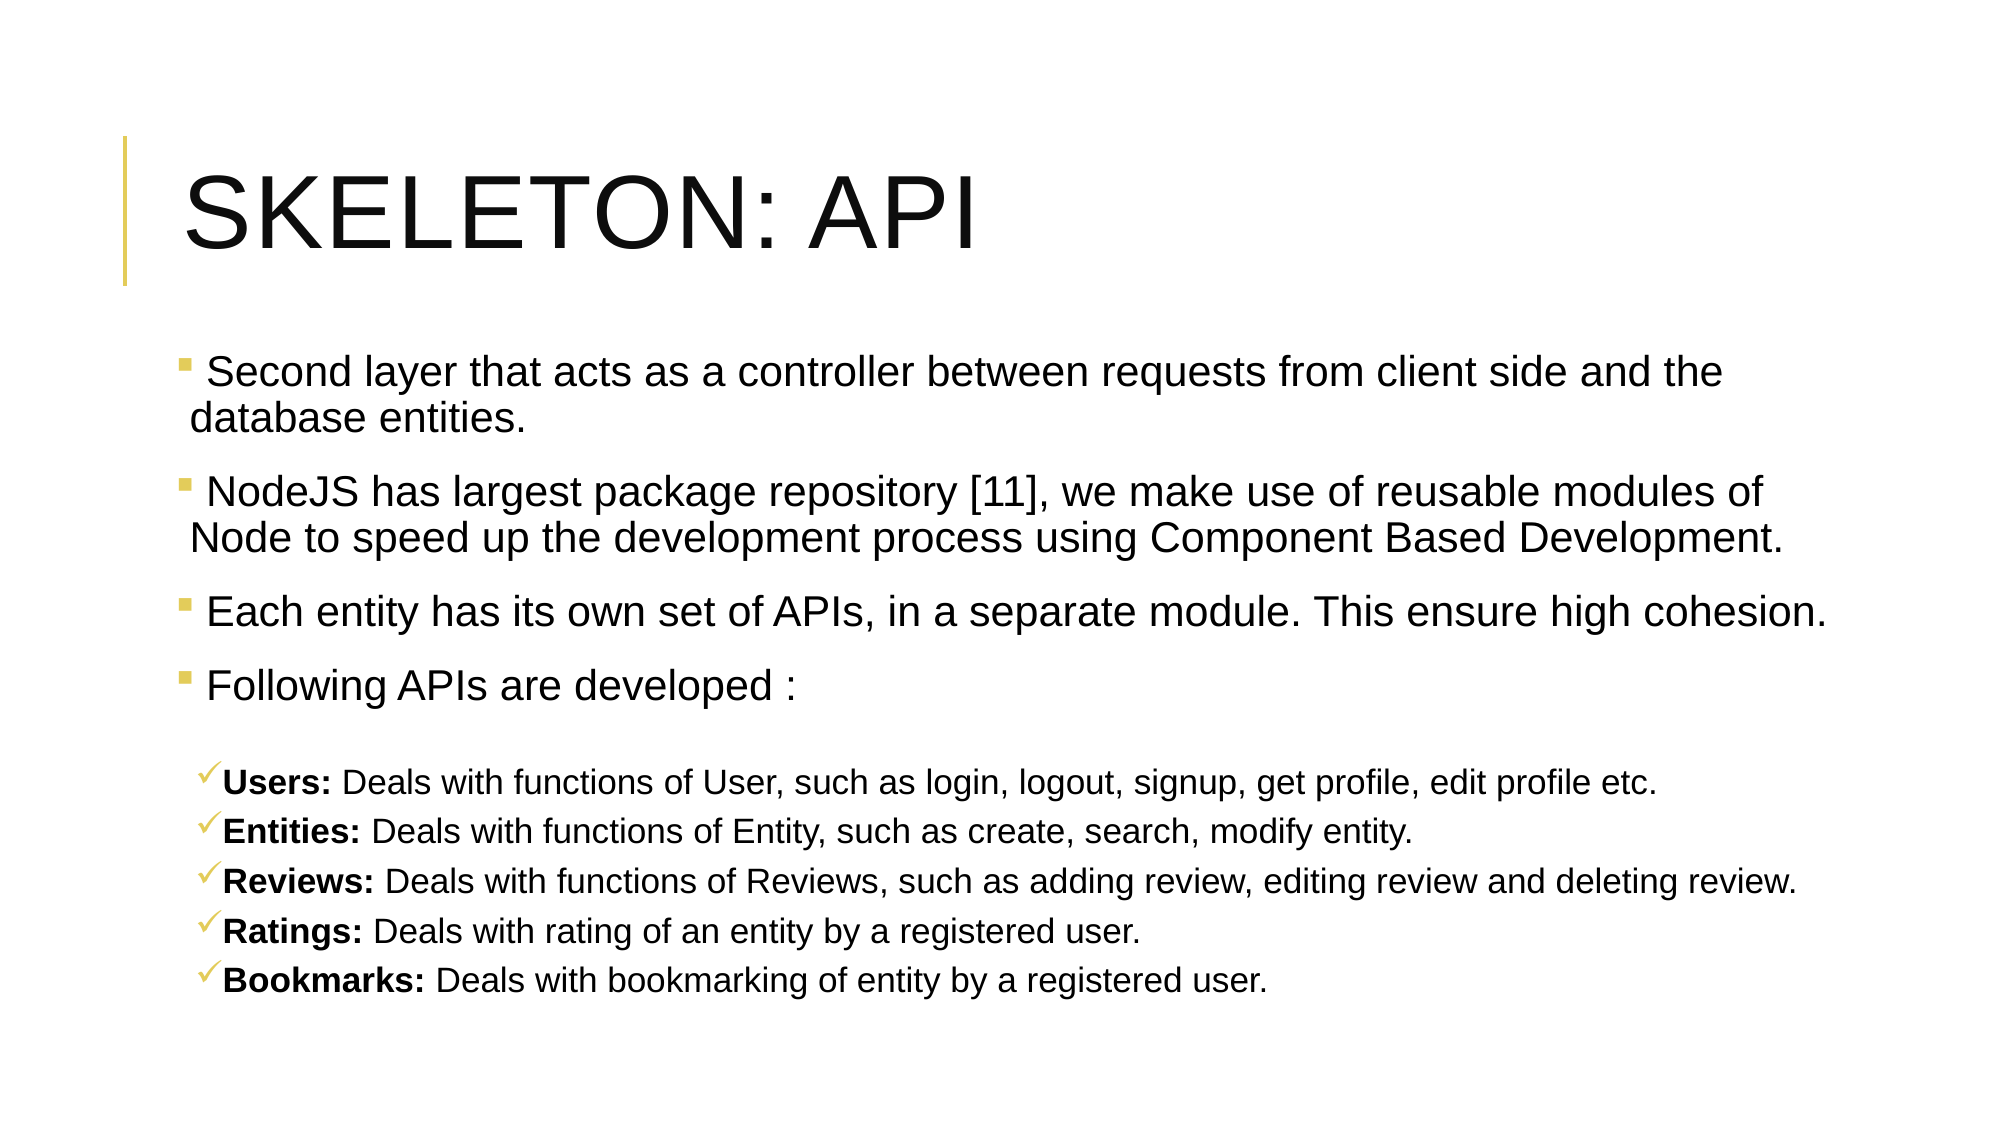

# SKELETON: API
 Second layer that acts as a controller between requests from client side and the database entities.
 NodeJS has largest package repository [11], we make use of reusable modules of Node to speed up the development process using Component Based Development.
 Each entity has its own set of APIs, in a separate module. This ensure high cohesion.
 Following APIs are developed :
Users: Deals with functions of User, such as login, logout, signup, get profile, edit profile etc.
Entities: Deals with functions of Entity, such as create, search, modify entity.
Reviews: Deals with functions of Reviews, such as adding review, editing review and deleting review.
Ratings: Deals with rating of an entity by a registered user.
Bookmarks: Deals with bookmarking of entity by a registered user.